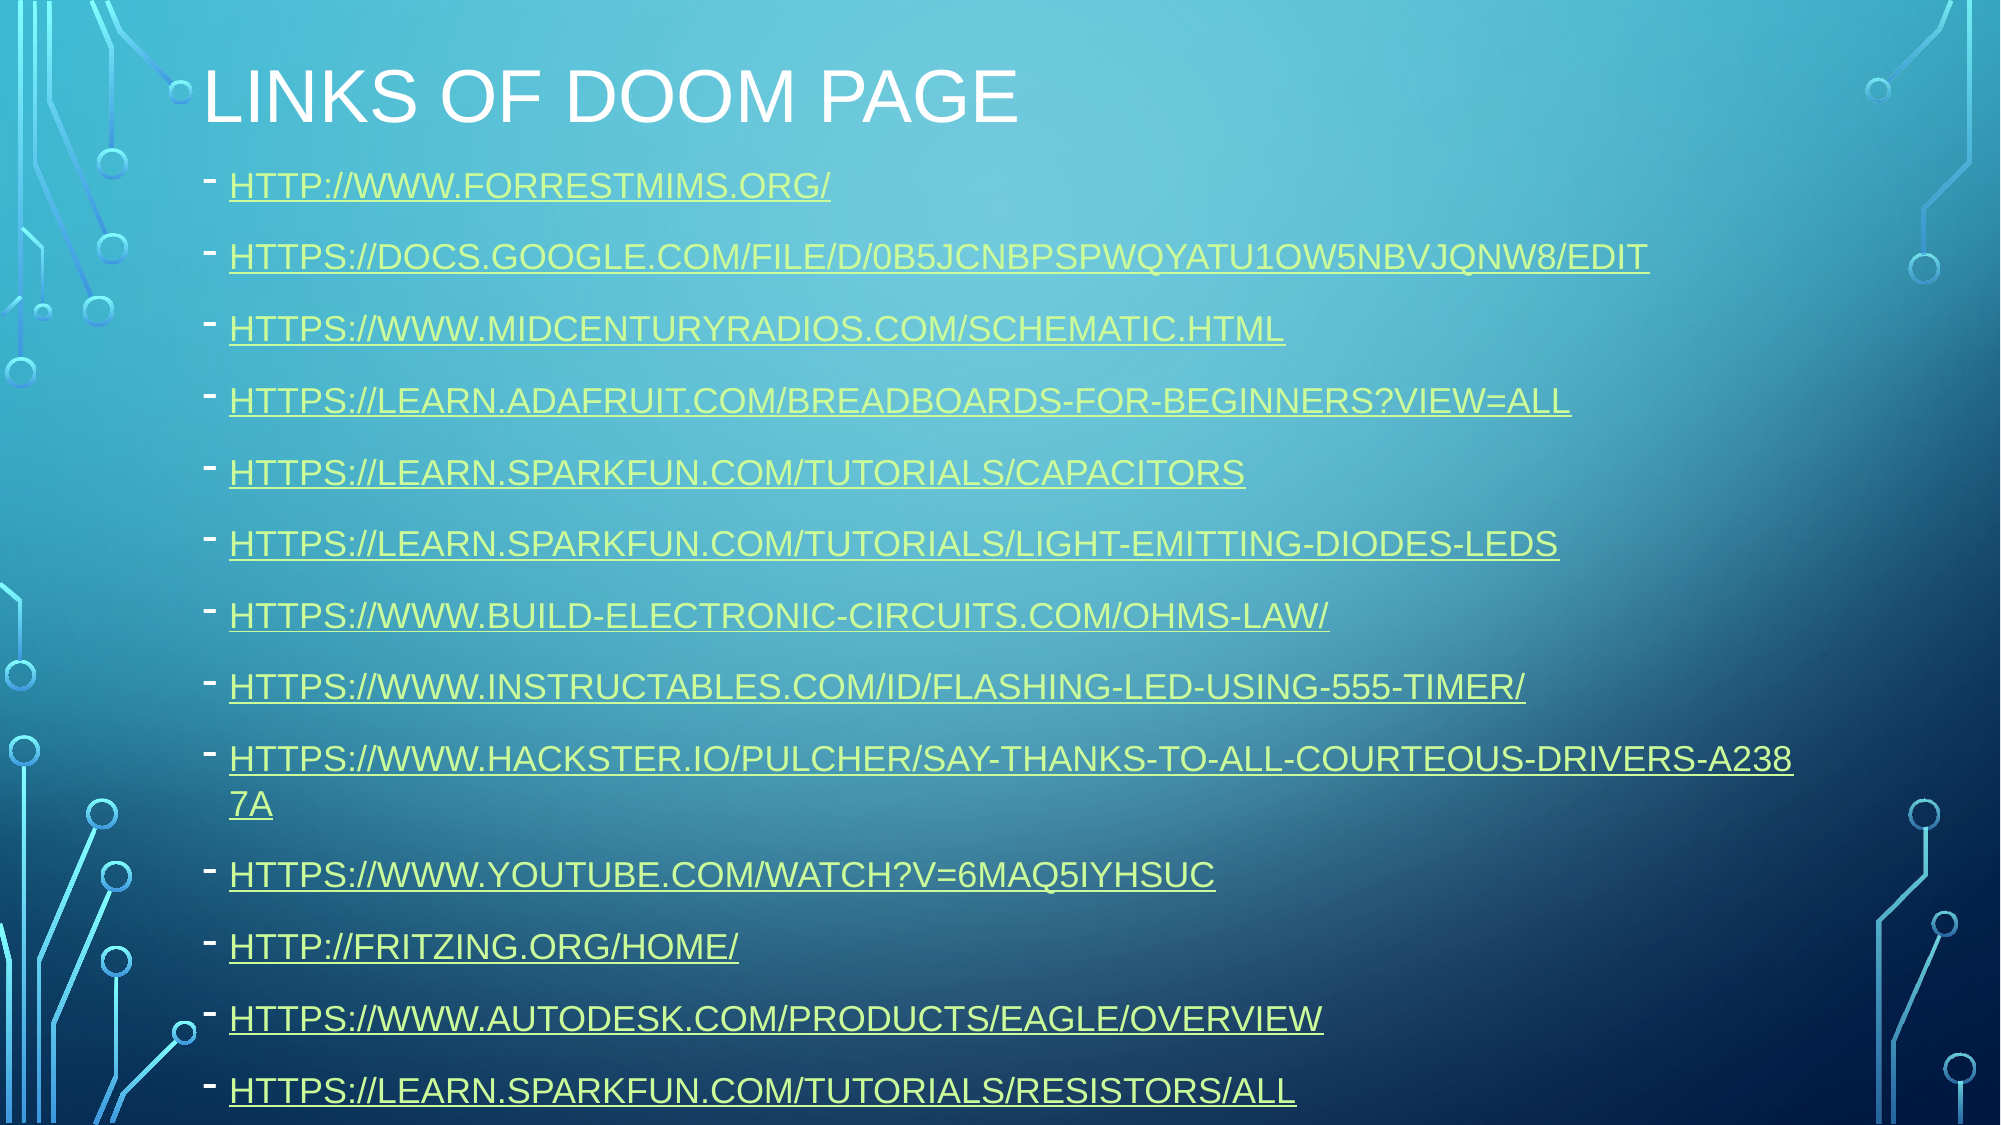

# Links of Doom page
http://www.forrestmims.org/
https://docs.google.com/file/d/0B5jcnBPSPWQyaTU1OW5NbVJQNW8/edit
https://www.midcenturyradios.com/schematic.html
https://learn.adafruit.com/breadboards-for-beginners?view=all
https://learn.sparkfun.com/tutorials/capacitors
https://learn.sparkfun.com/tutorials/light-emitting-diodes-leds
https://www.build-electronic-circuits.com/ohms-law/
https://www.instructables.com/id/Flashing-LED-using-555-Timer/
https://www.hackster.io/pulcher/say-thanks-to-all-courteous-drivers-a2387a
https://www.youtube.com/watch?v=6Maq5IyHSuc
http://fritzing.org/home/
https://www.autodesk.com/products/eagle/overview
https://learn.sparkfun.com/tutorials/resistors/all